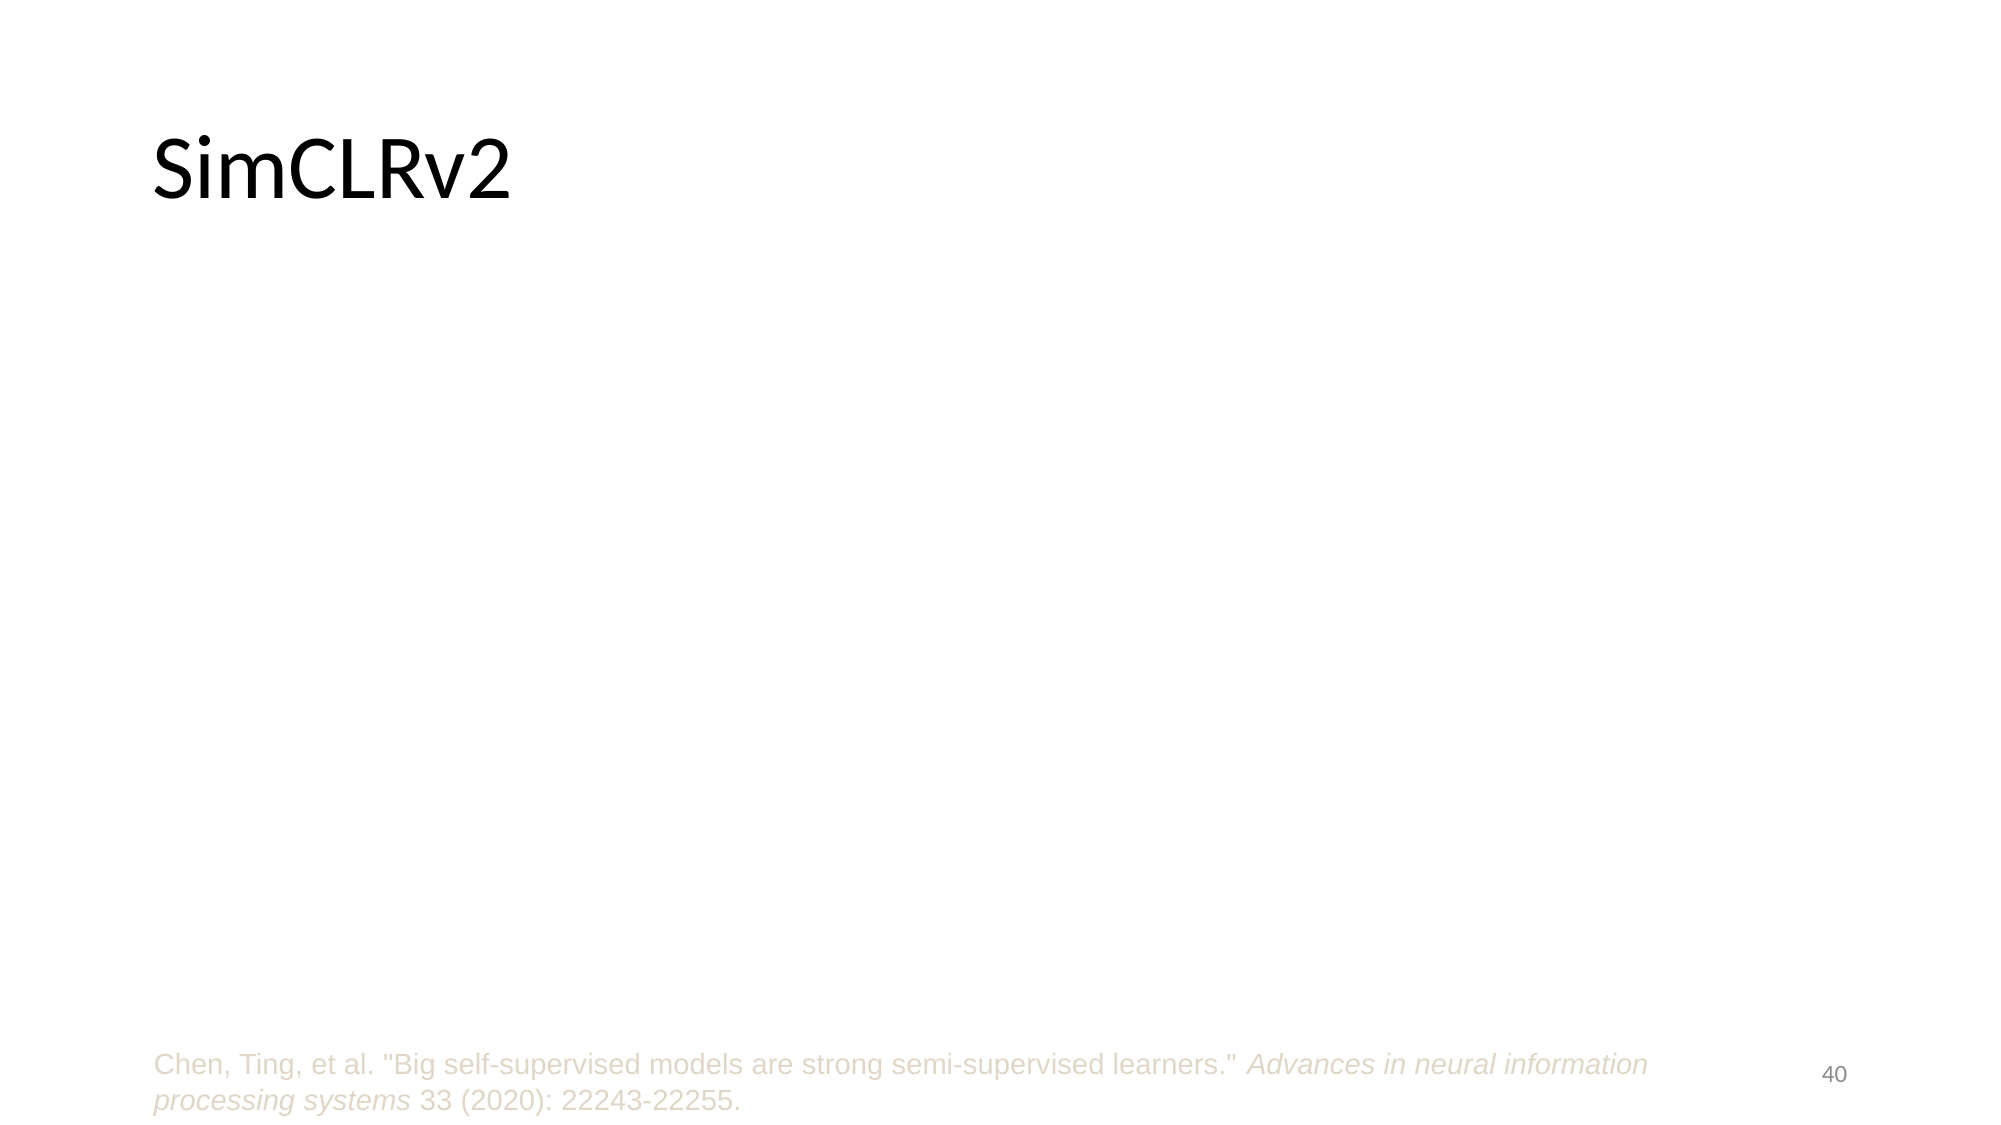

# SimCLRv2

Chen, Ting, et al. "Big self-supervised models are strong semi-supervised learners." Advances in neural information processing systems 33 (2020): 22243-22255.
40